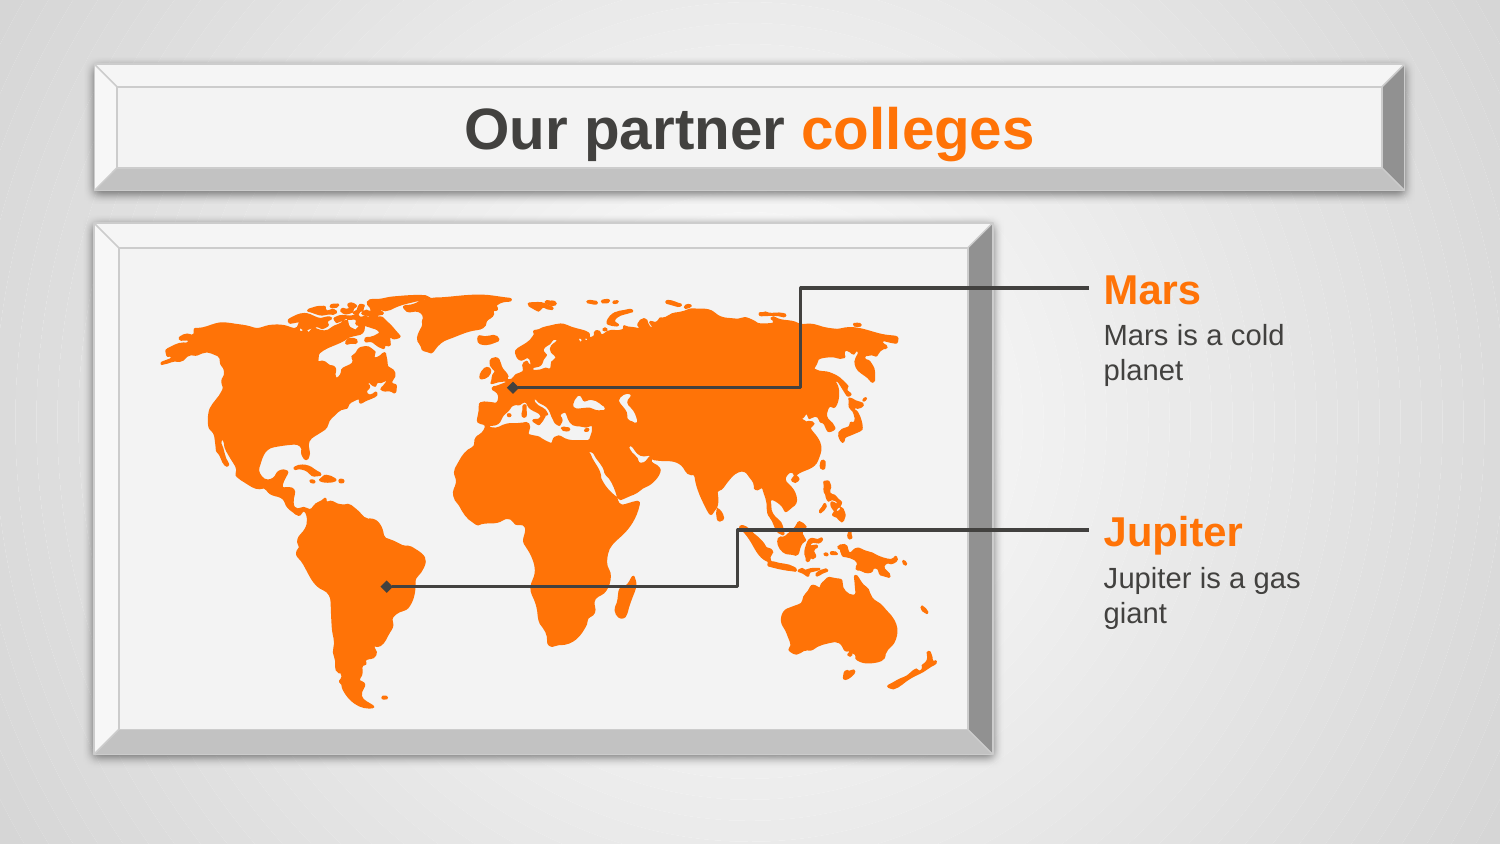

# Our partner colleges
Mars

Mars is a cold planet
Jupiter
Jupiter is a gas giant